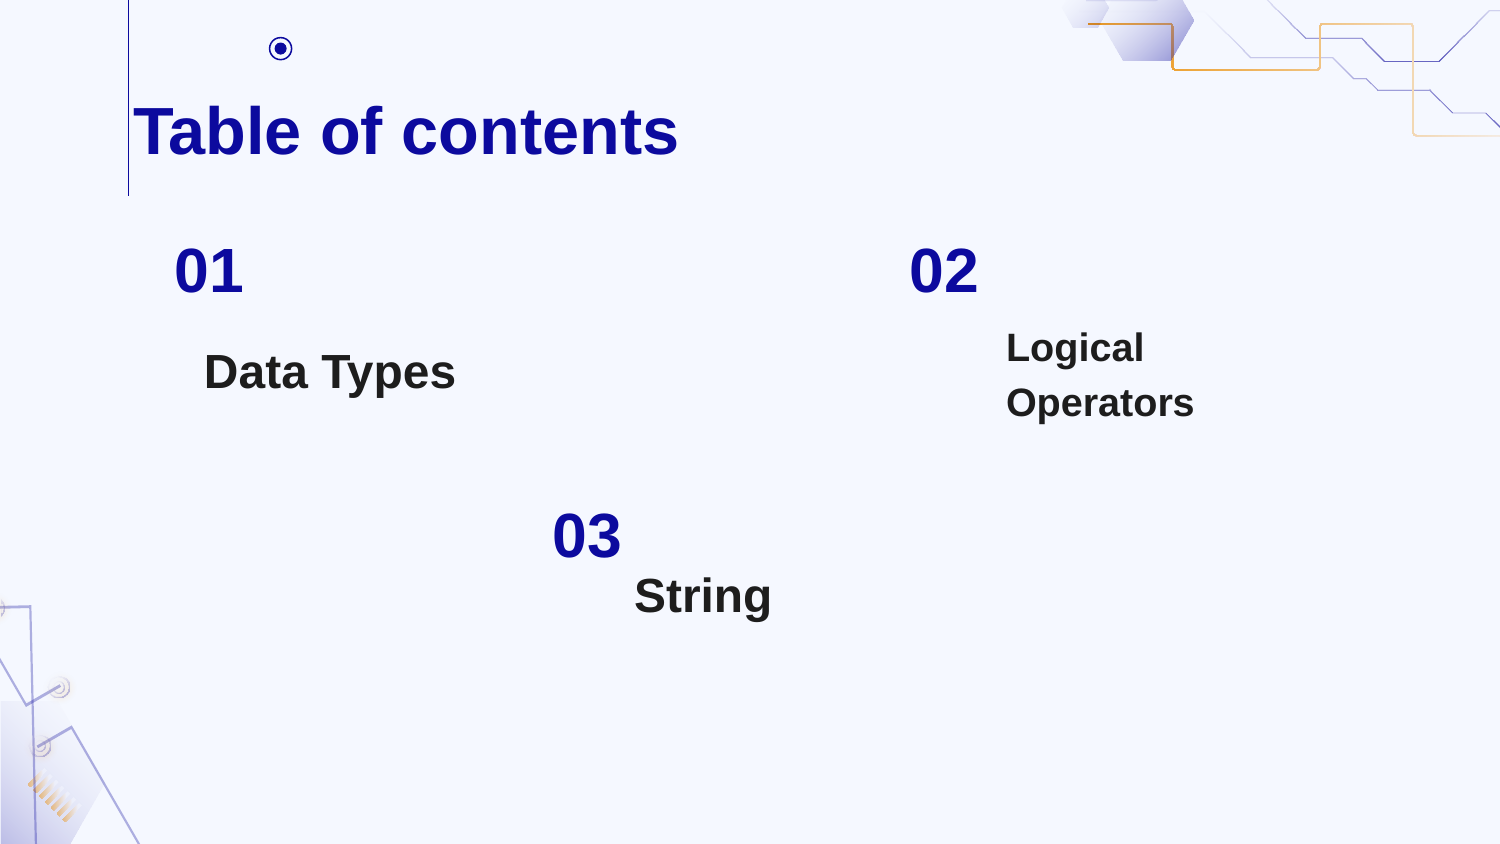

# Table of contents
01
02
Logical
Operators
Data Types
03
String